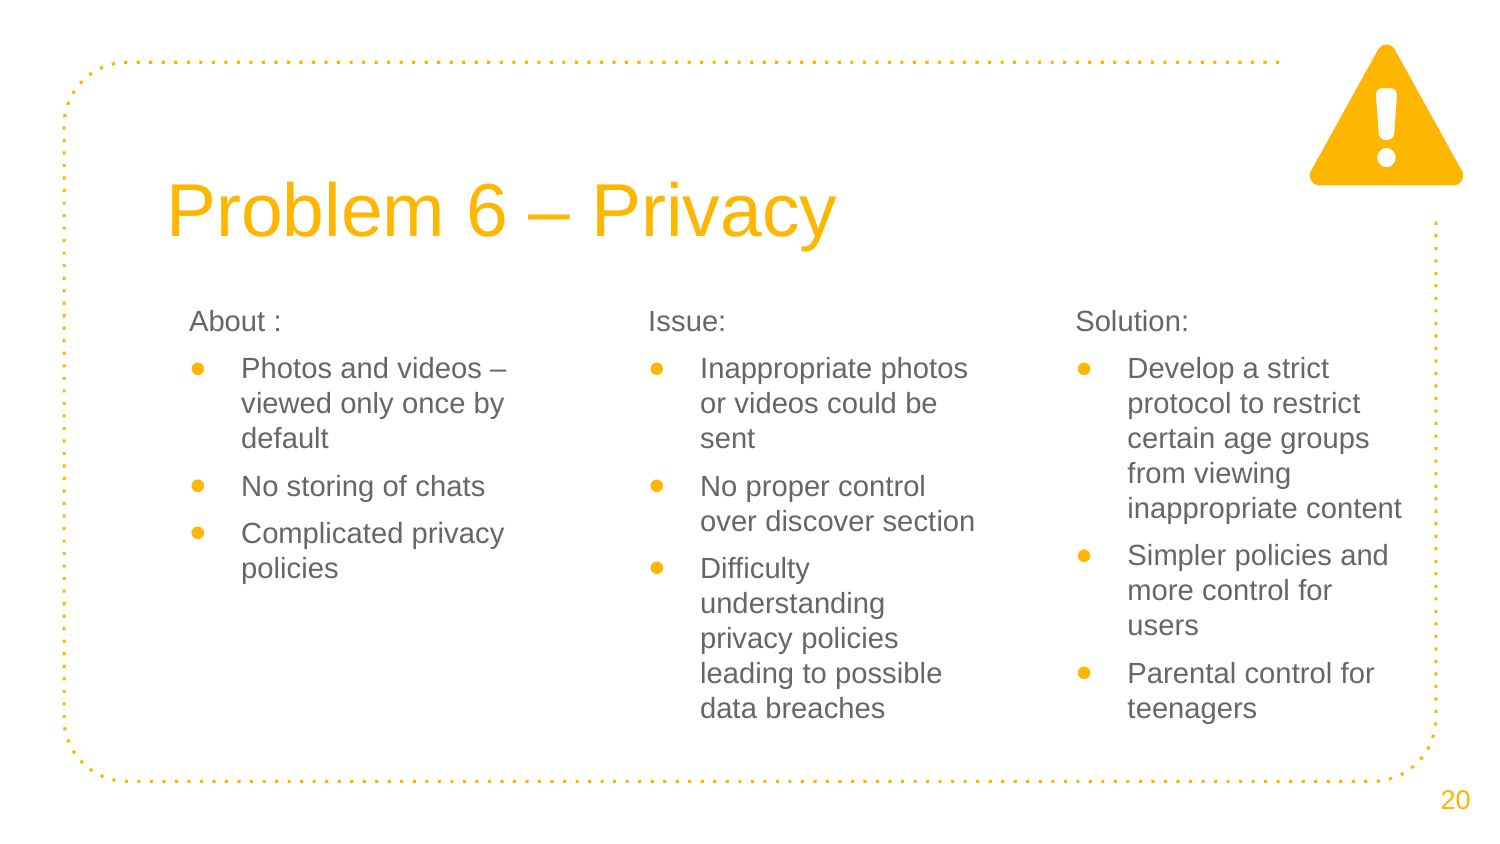

# Problem 6 – Privacy
About :
Photos and videos – viewed only once by default
No storing of chats
Complicated privacy policies
Issue:
Inappropriate photos or videos could be sent
No proper control over discover section
Difficulty understanding privacy policies leading to possible data breaches
Solution:
Develop a strict protocol to restrict certain age groups from viewing inappropriate content
Simpler policies and more control for users
Parental control for teenagers
20